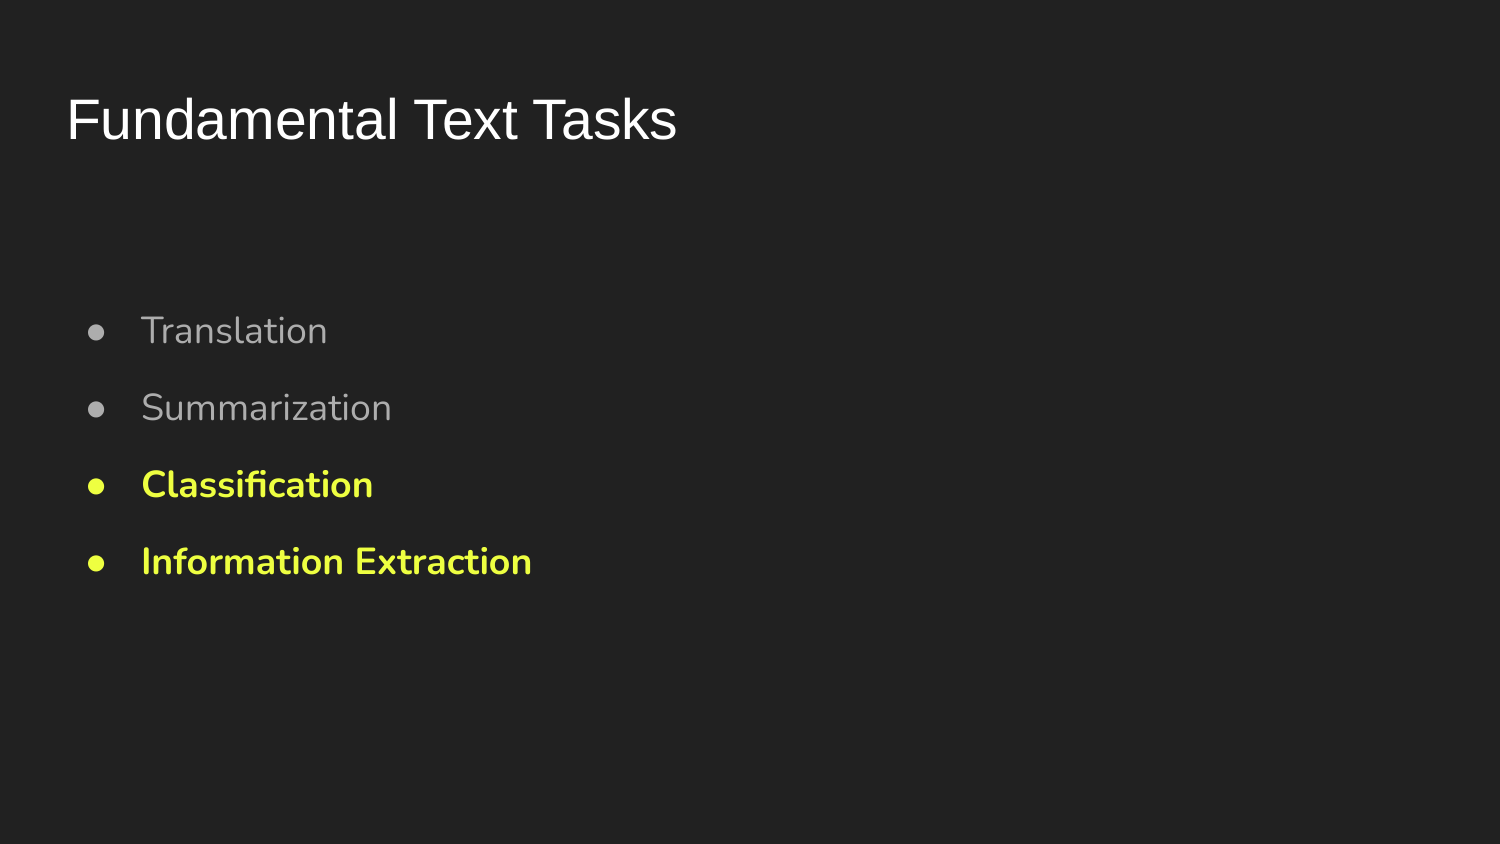

# Fundamental Text Tasks

Translation
Summarization
Classification
Information Extraction